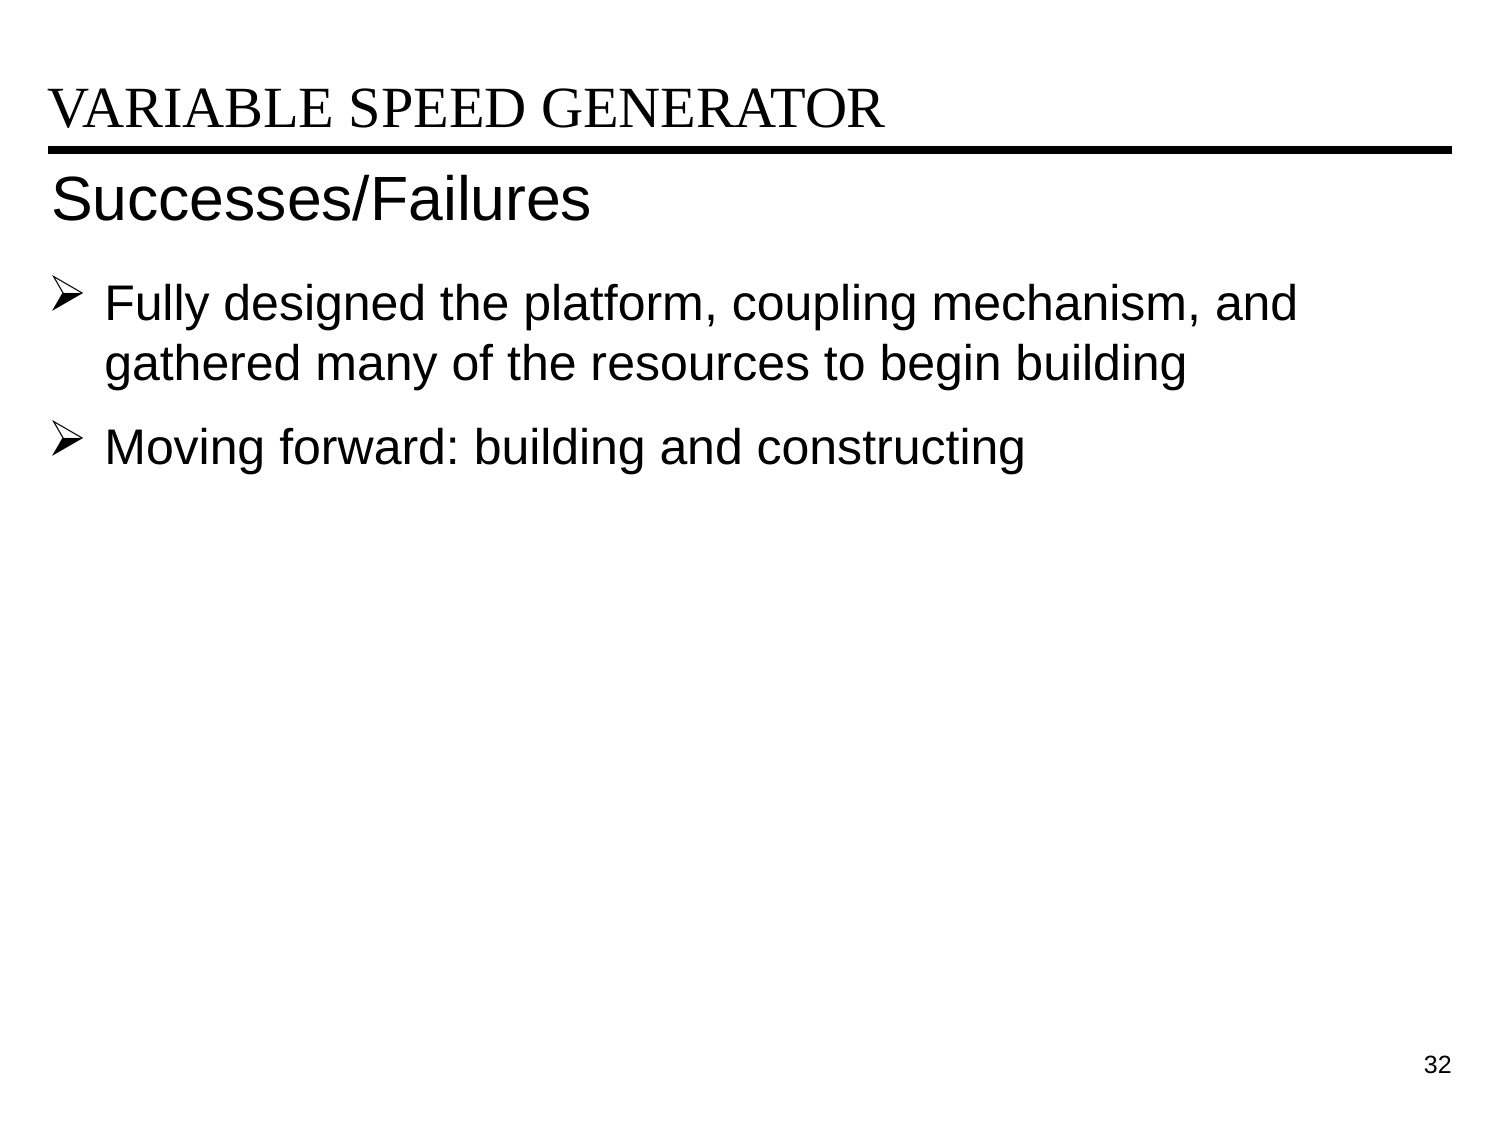

# Variable SPEED Generator
Successes/Failures
Fully designed the platform, coupling mechanism, and gathered many of the resources to begin building
Moving forward: building and constructing
32